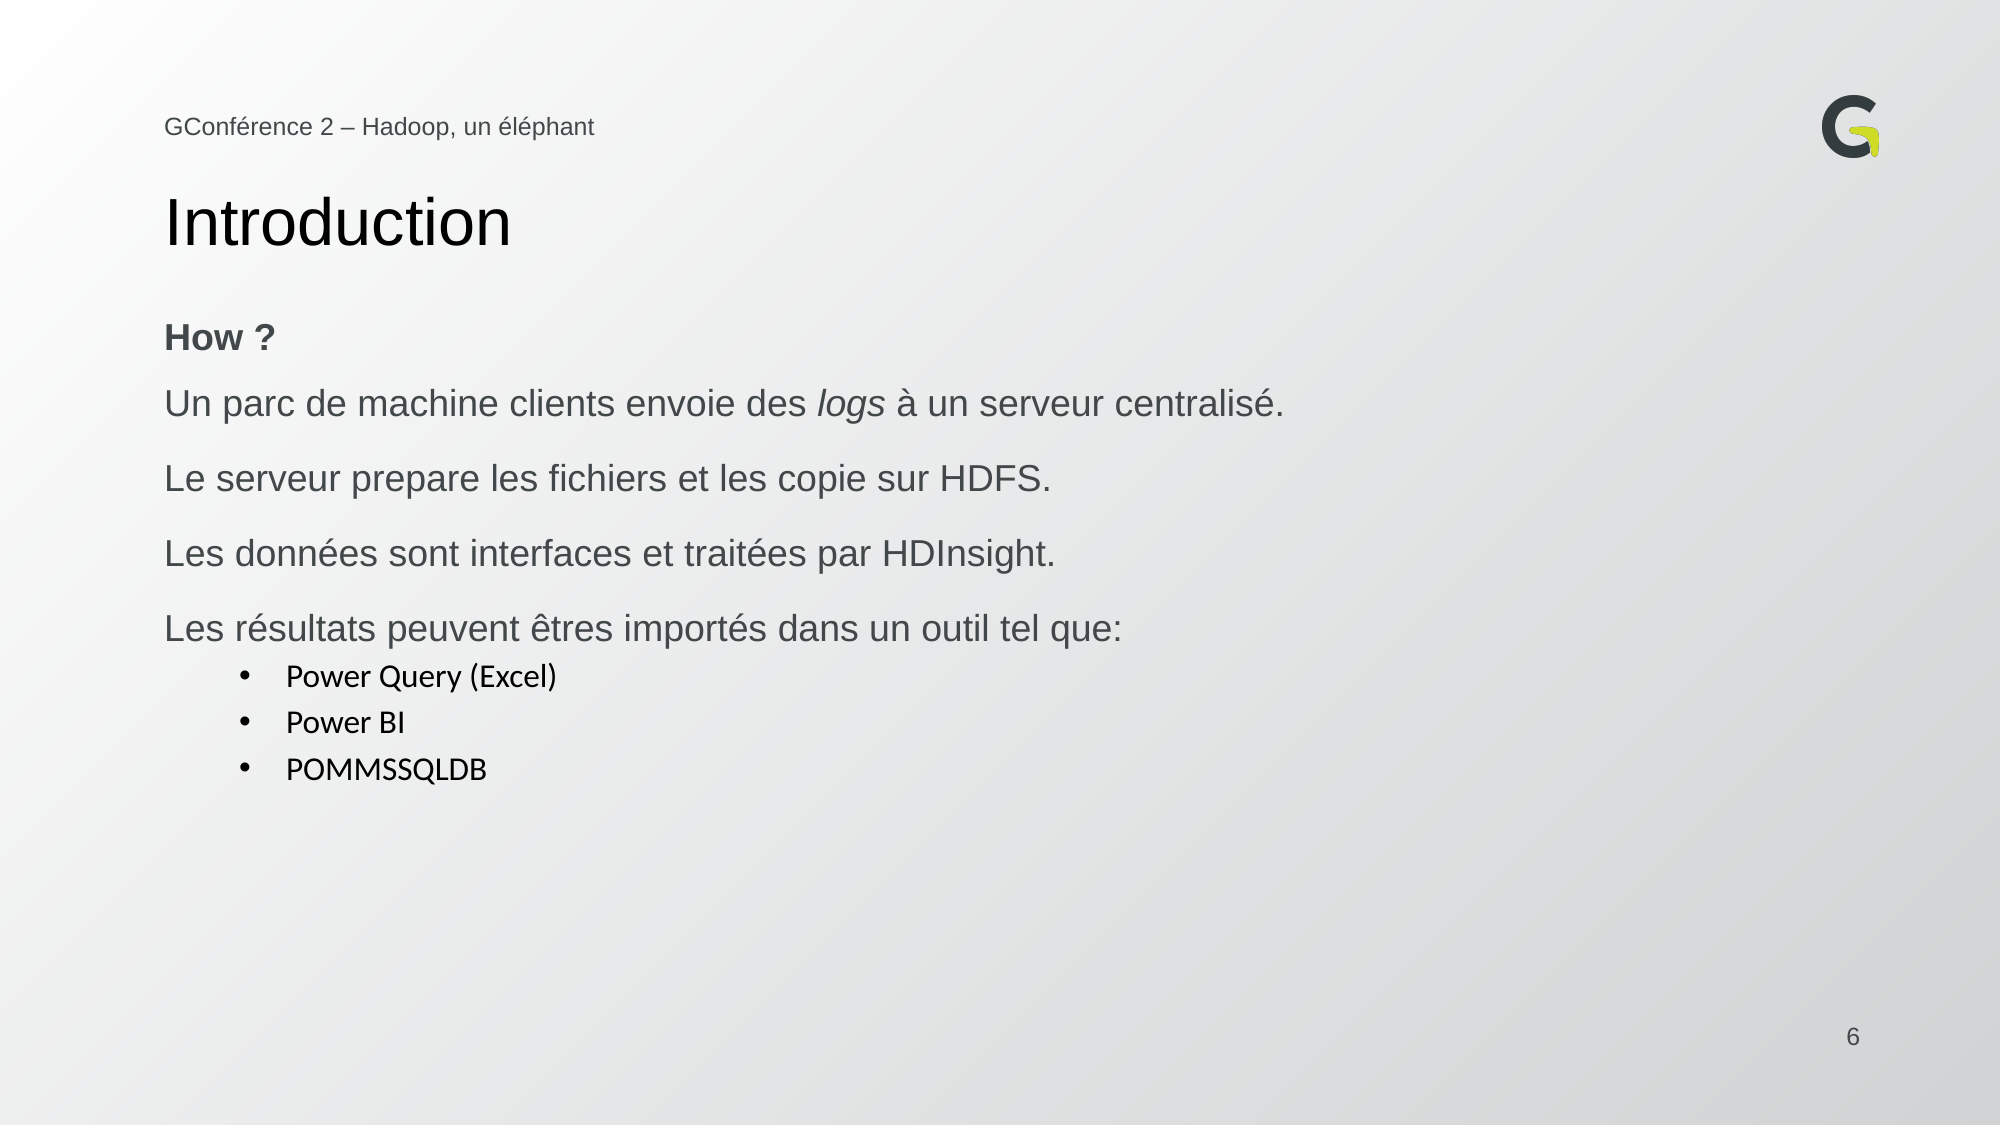

Introduction
How ?
Un parc de machine clients envoie des logs à un serveur centralisé.
Le serveur prepare les fichiers et les copie sur HDFS.
Les données sont interfaces et traitées par HDInsight.
Les résultats peuvent êtres importés dans un outil tel que:
Power Query (Excel)
Power BI
POMMSSQLDB

6